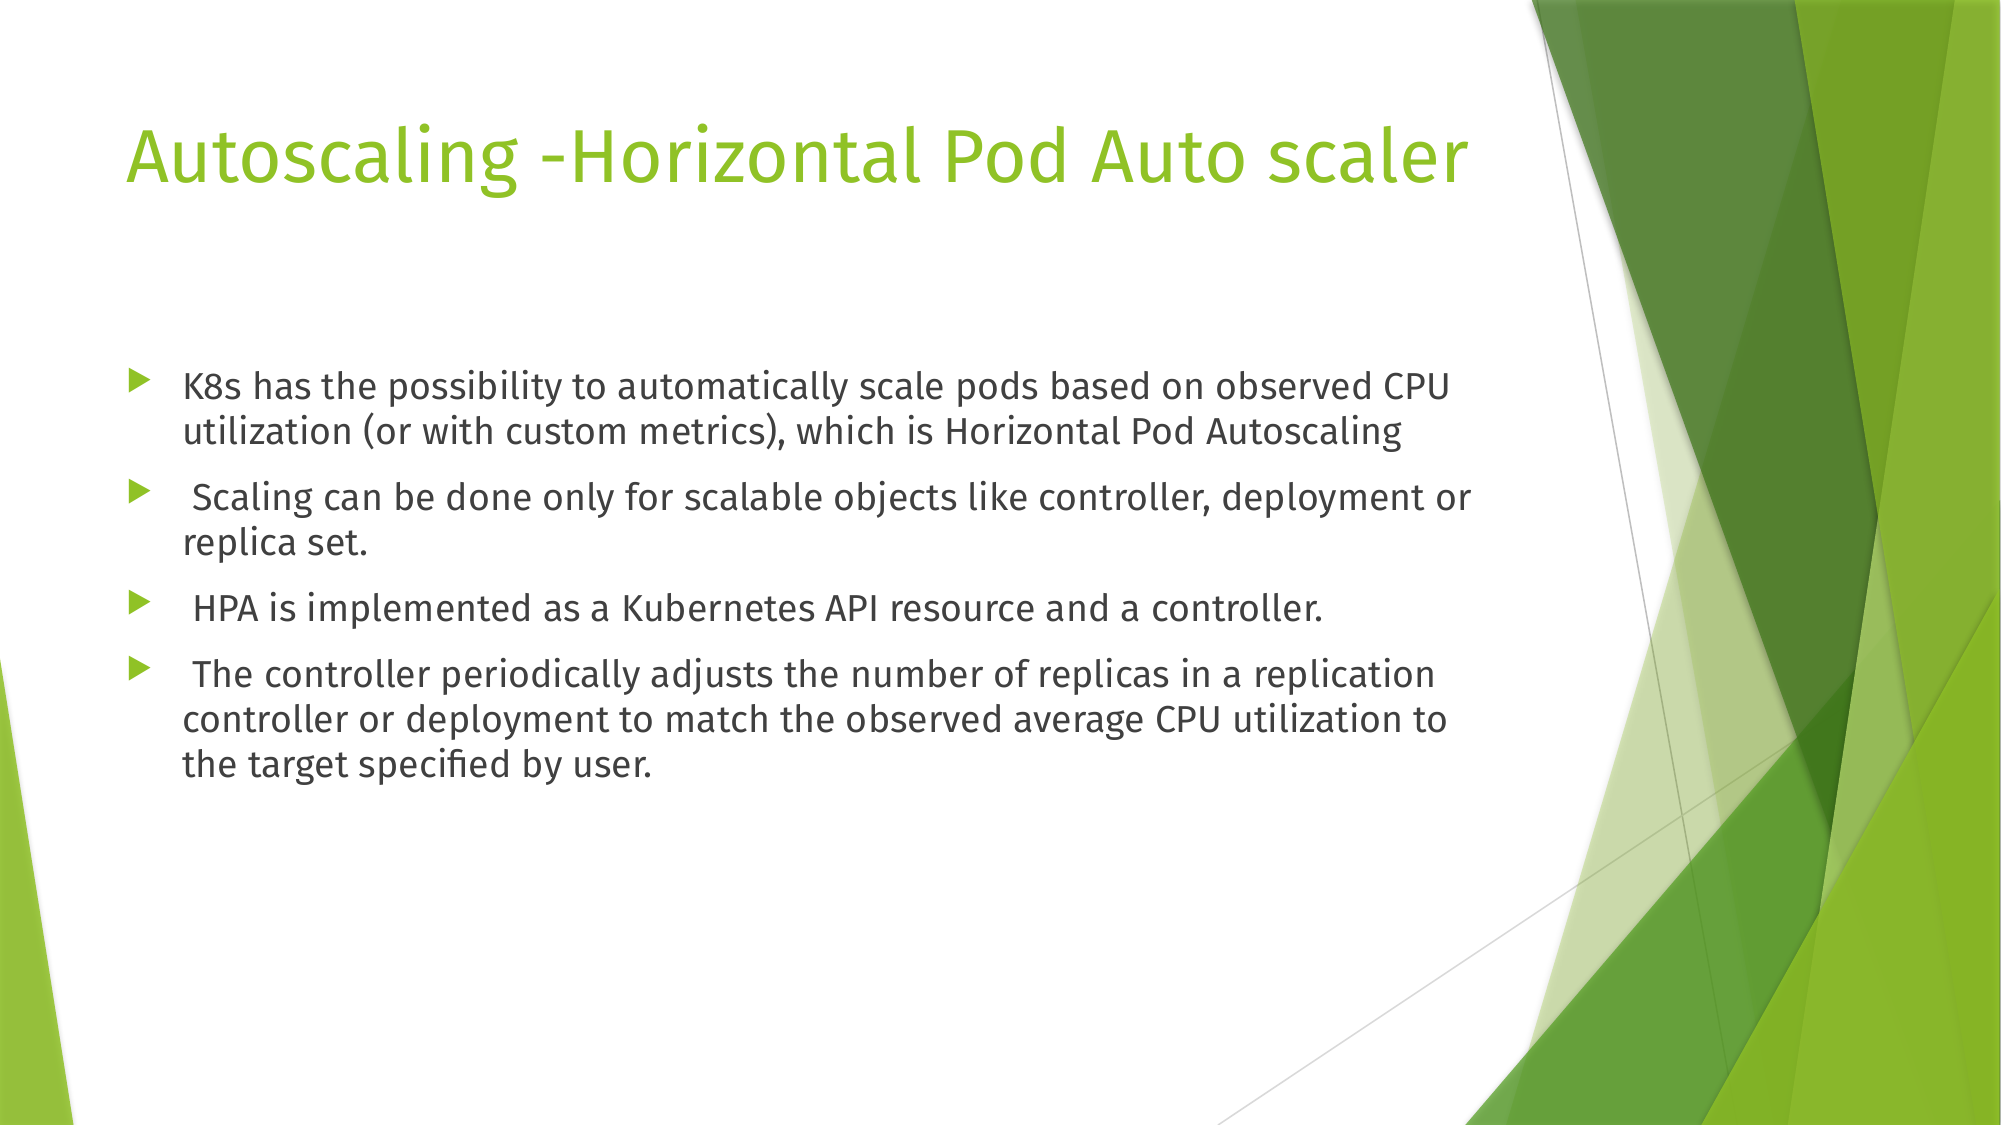

# Autoscaling -Horizontal Pod Auto scaler
K8s has the possibility to automatically scale pods based on observed CPU utilization (or with custom metrics), which is Horizontal Pod Autoscaling
 Scaling can be done only for scalable objects like controller, deployment or replica set.
 HPA is implemented as a Kubernetes API resource and a controller.
 The controller periodically adjusts the number of replicas in a replication controller or deployment to match the observed average CPU utilization to the target specified by user.